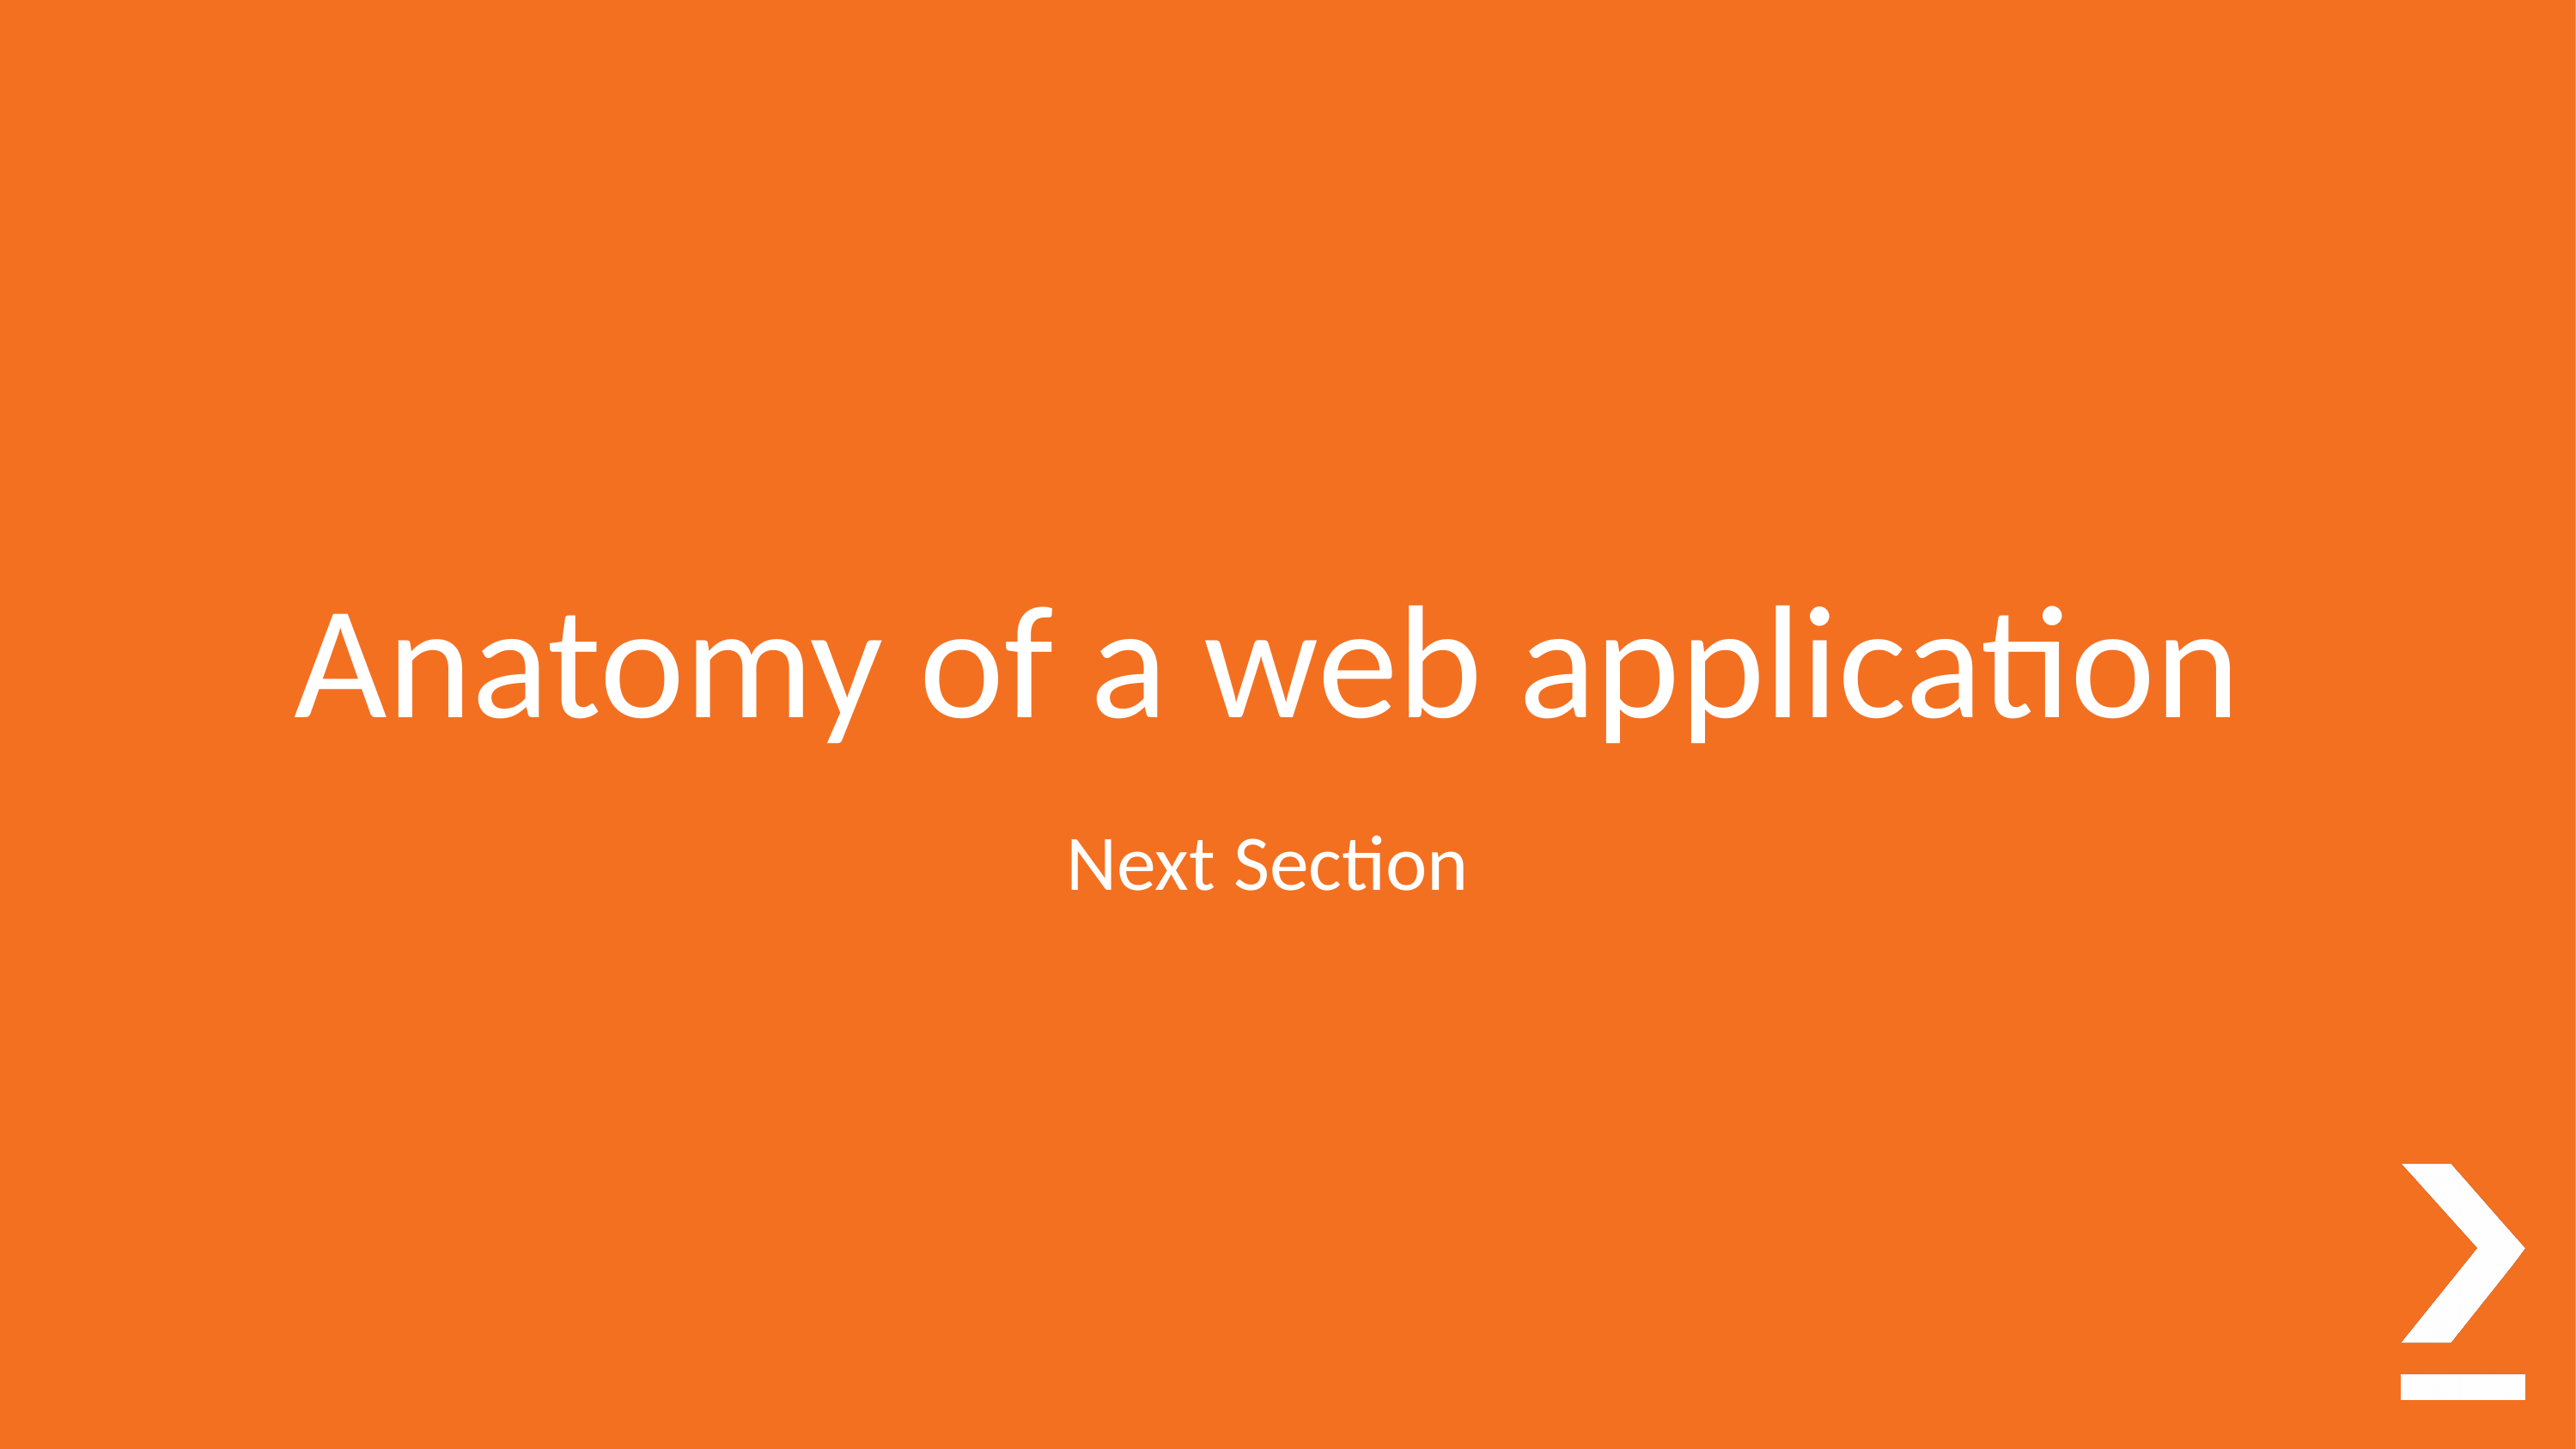

# Anatomy of a web application
Next Section